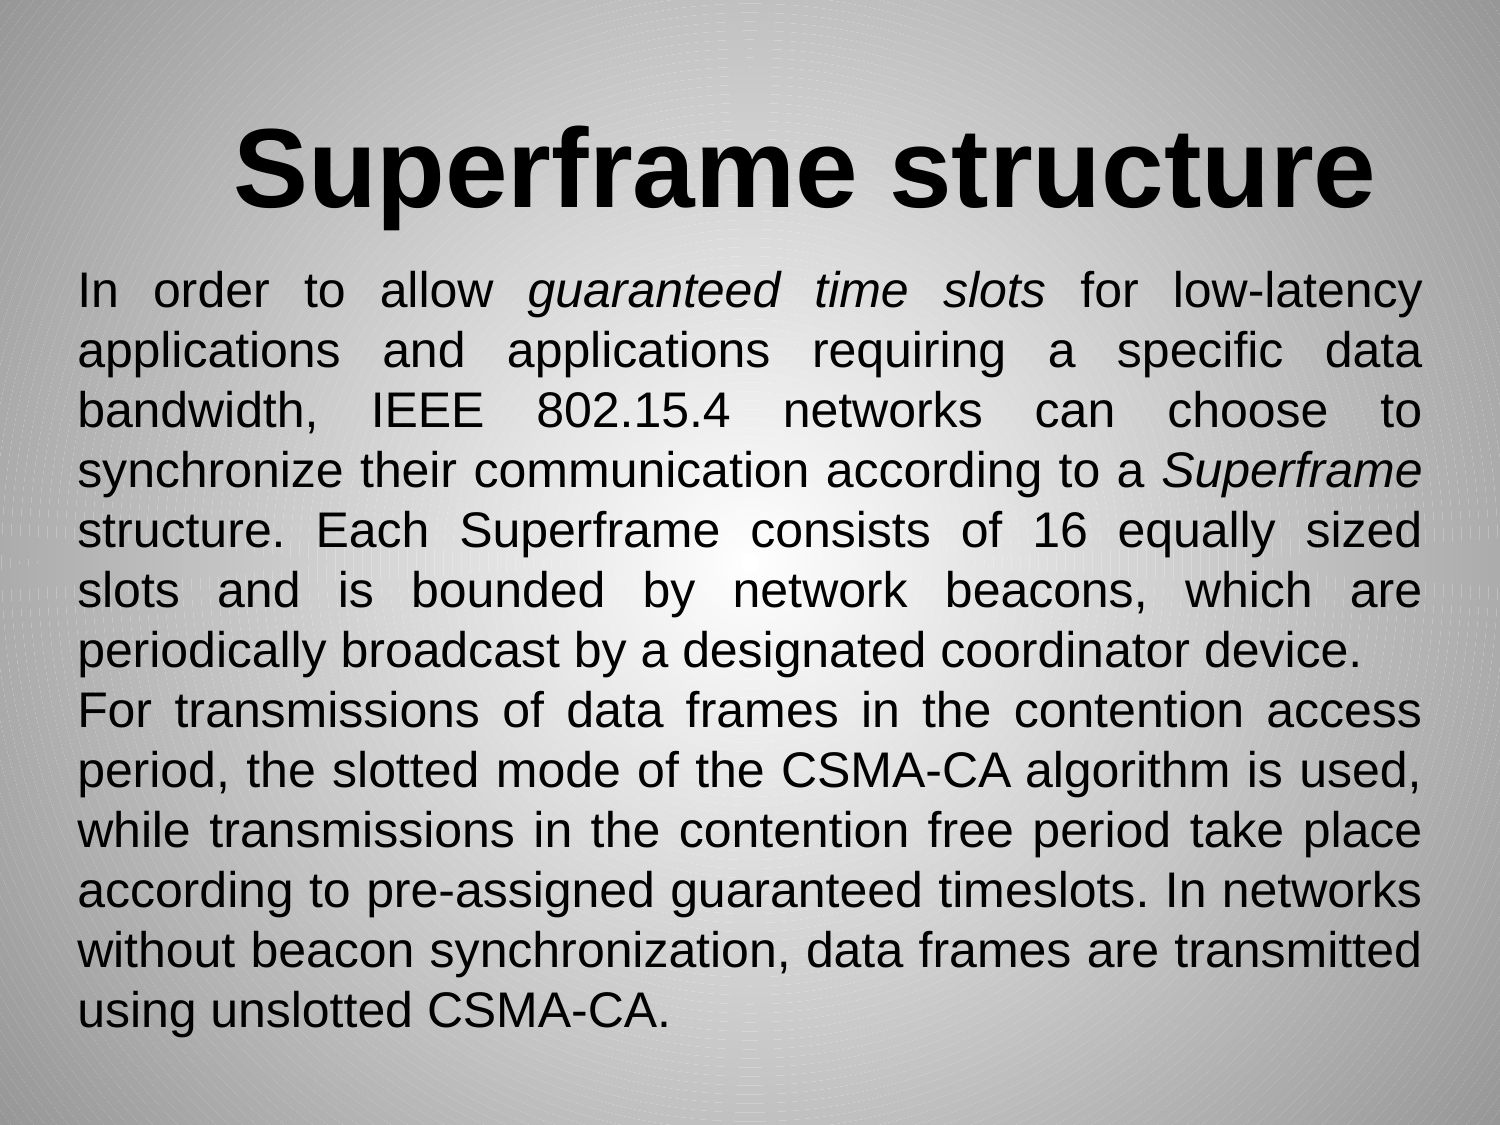

Superframe structure
In order to allow guaranteed time slots for low-latency applications and applications requiring a specific data bandwidth, IEEE 802.15.4 networks can choose to synchronize their communication according to a Superframe structure. Each Superframe consists of 16 equally sized slots and is bounded by network beacons, which are periodically broadcast by a designated coordinator device.
For transmissions of data frames in the contention access period, the slotted mode of the CSMA-CA algorithm is used, while transmissions in the contention free period take place according to pre-assigned guaranteed timeslots. In networks without beacon synchronization, data frames are transmitted using unslotted CSMA-CA.